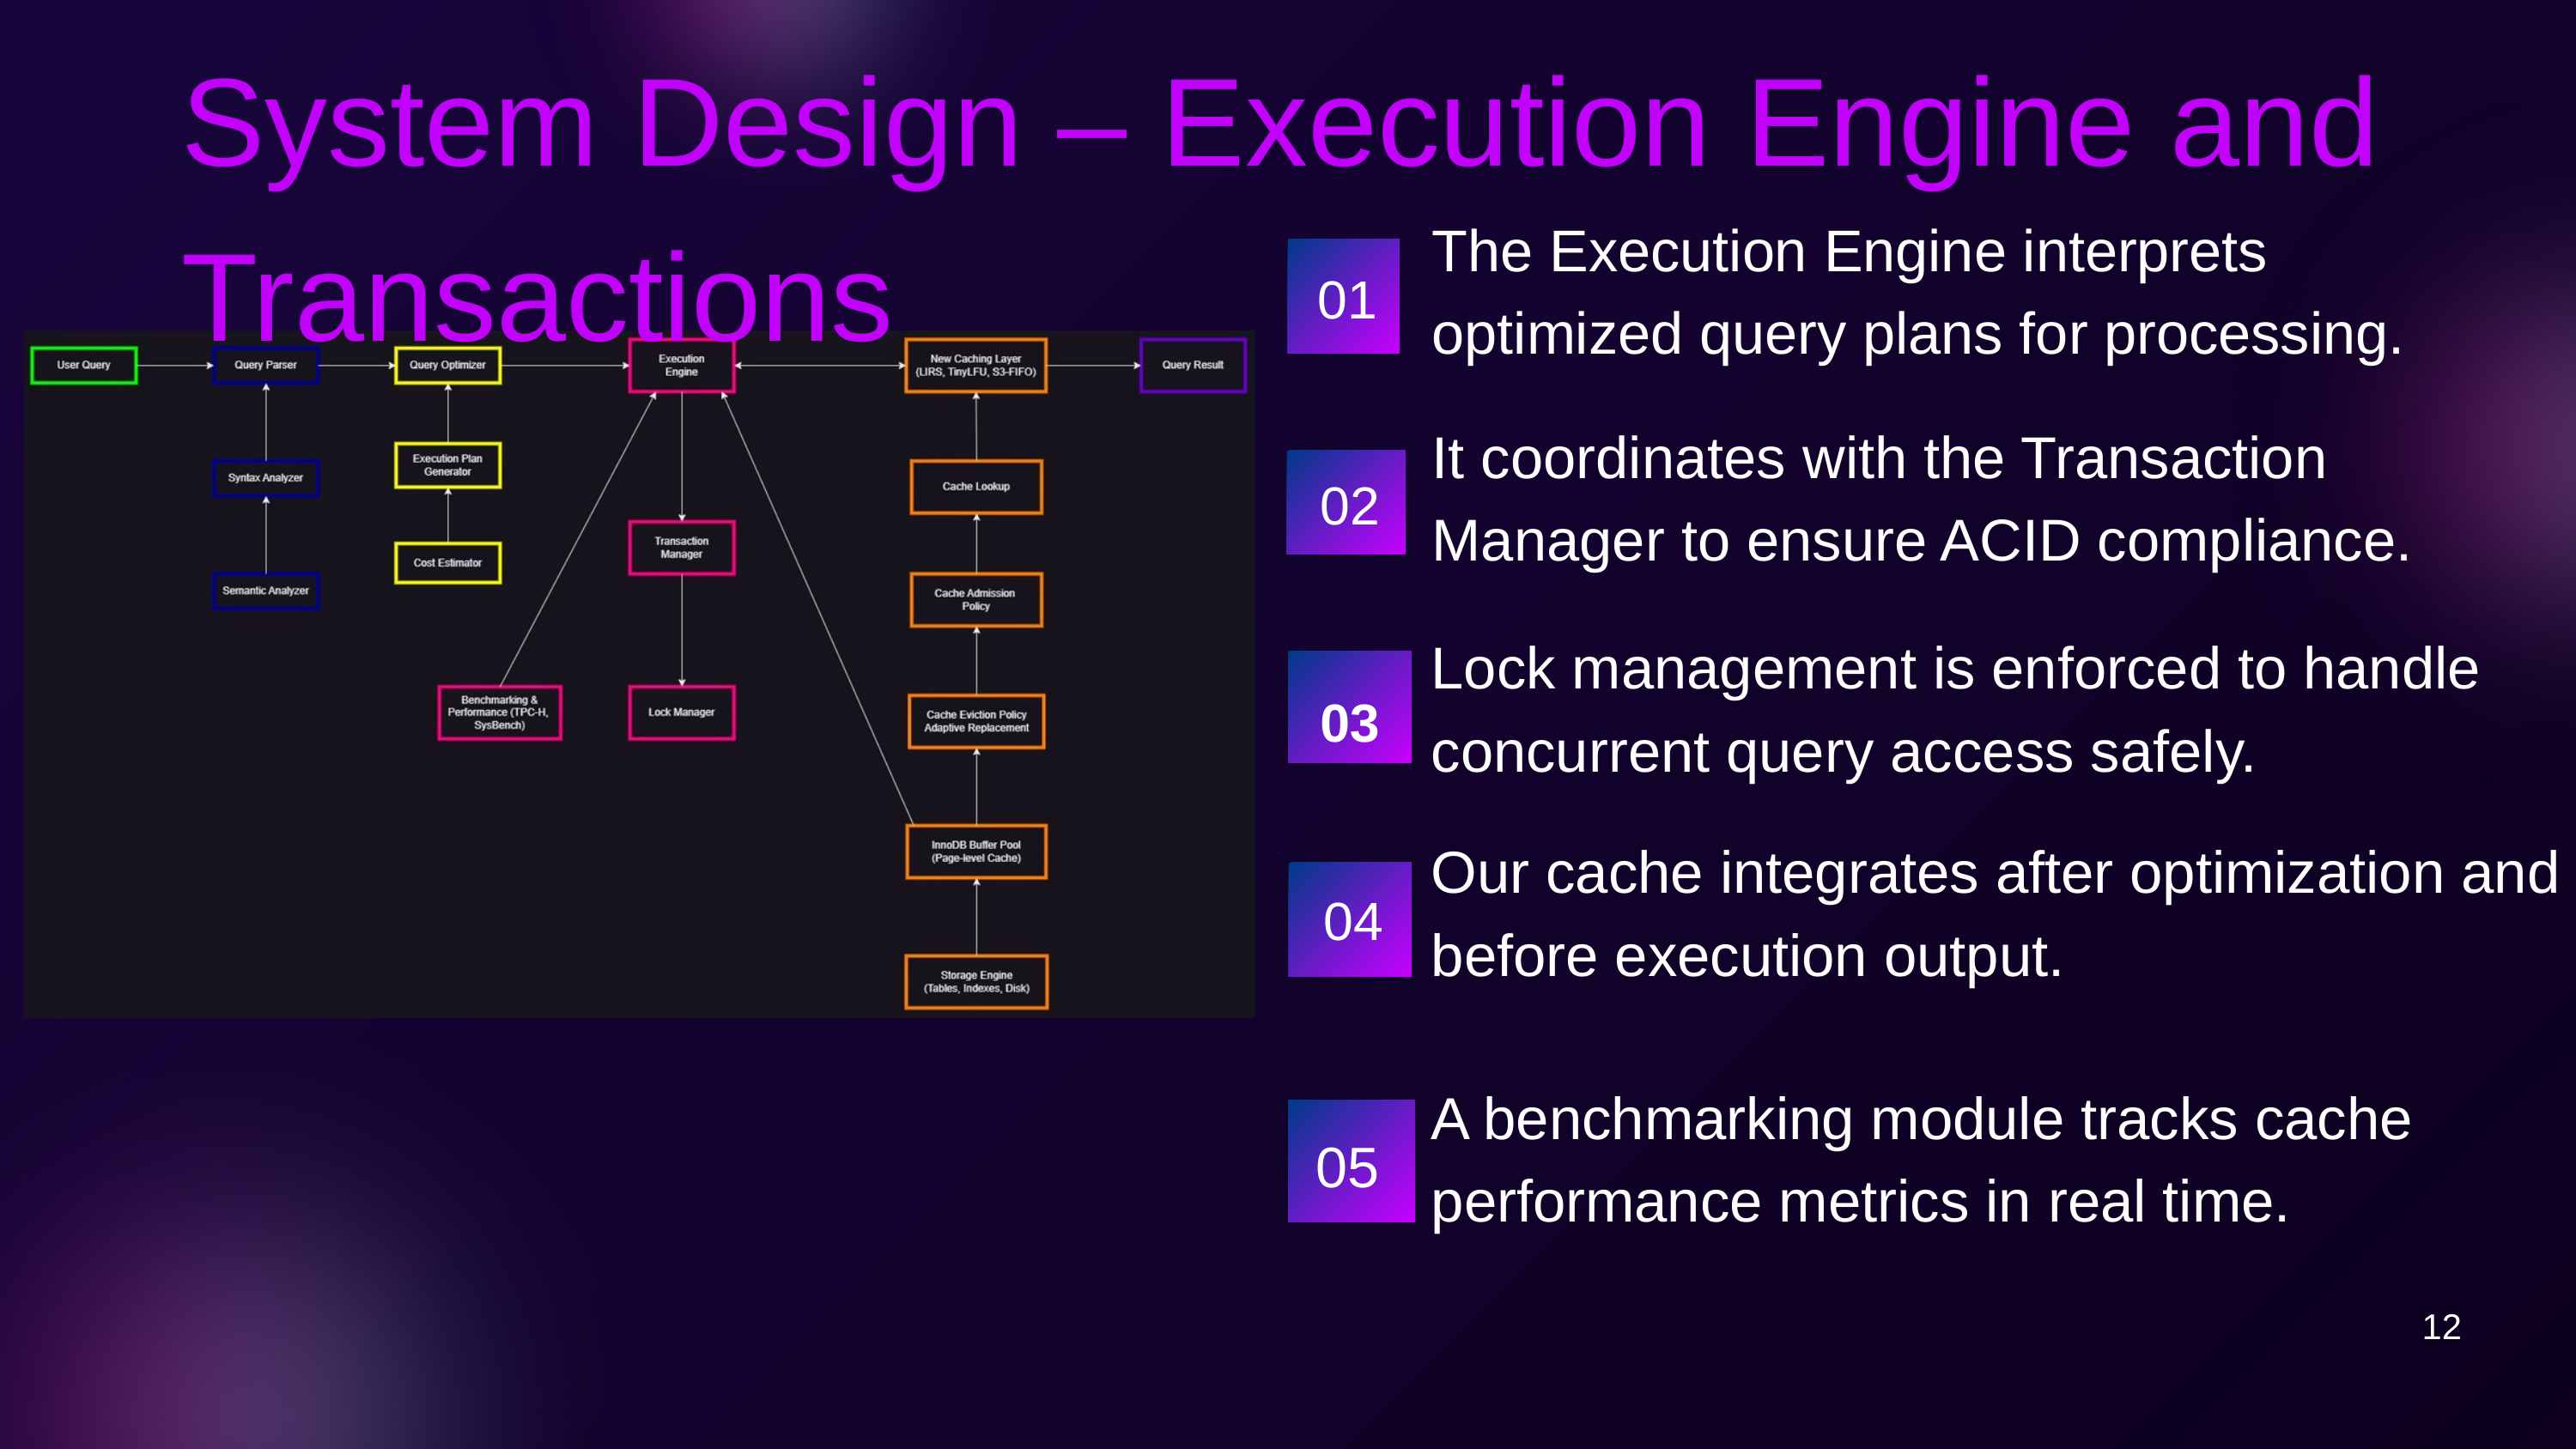

System Design – Execution Engine and Transactions

The Execution Engine interprets optimized query plans for processing.

01

It coordinates with the Transaction Manager to ensure ACID compliance.

02
Lock management is enforced to handle concurrent query access safely.

03
Our cache integrates after optimization and before execution output.

04

A benchmarking module tracks cache performance metrics in real time.

05
12